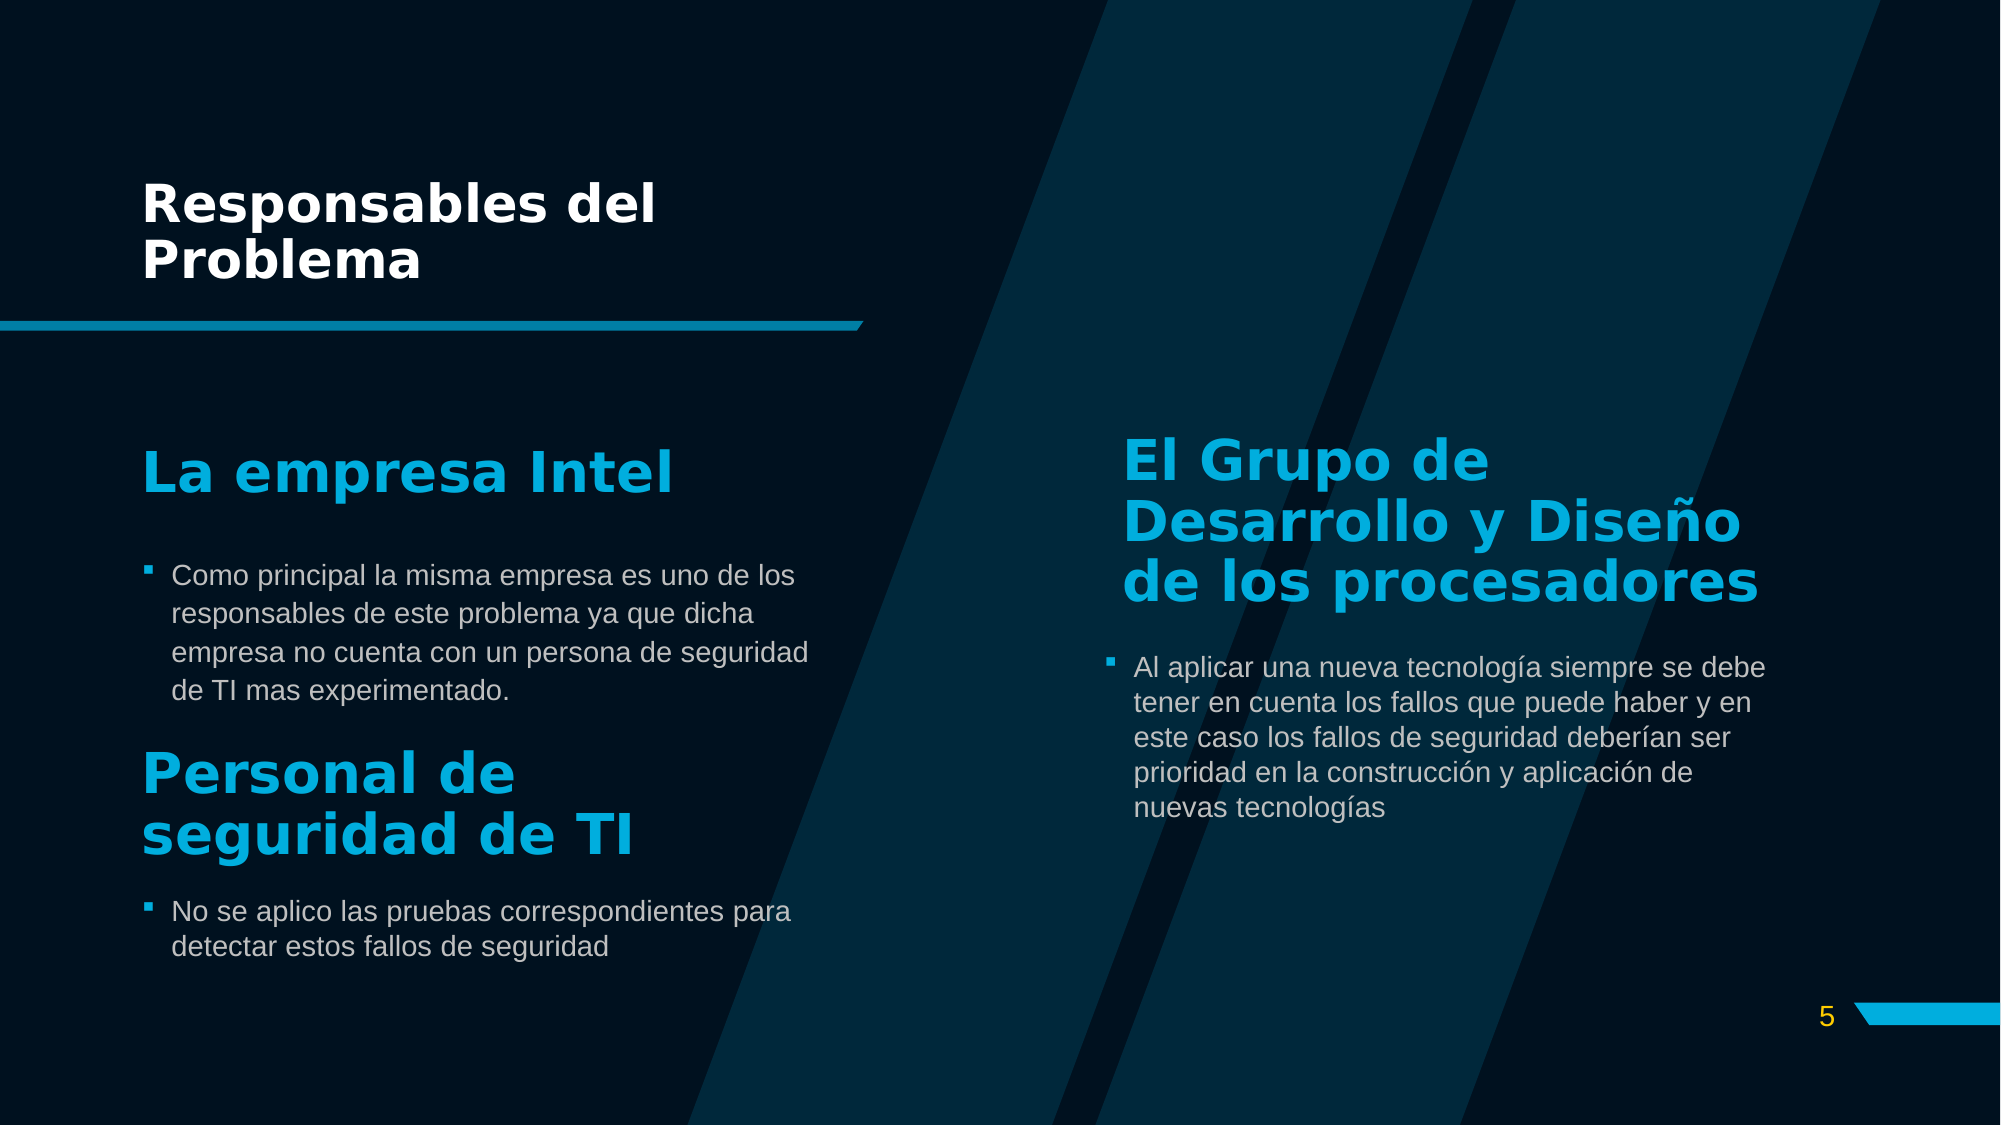

# Responsables del Problema
El Grupo de Desarrollo y Diseño de los procesadores
La empresa Intel
Como principal la misma empresa es uno de los responsables de este problema ya que dicha empresa no cuenta con un persona de seguridad de TI mas experimentado.
Al aplicar una nueva tecnología siempre se debe tener en cuenta los fallos que puede haber y en este caso los fallos de seguridad deberían ser prioridad en la construcción y aplicación de nuevas tecnologías
Personal de seguridad de TI
No se aplico las pruebas correspondientes para detectar estos fallos de seguridad
5